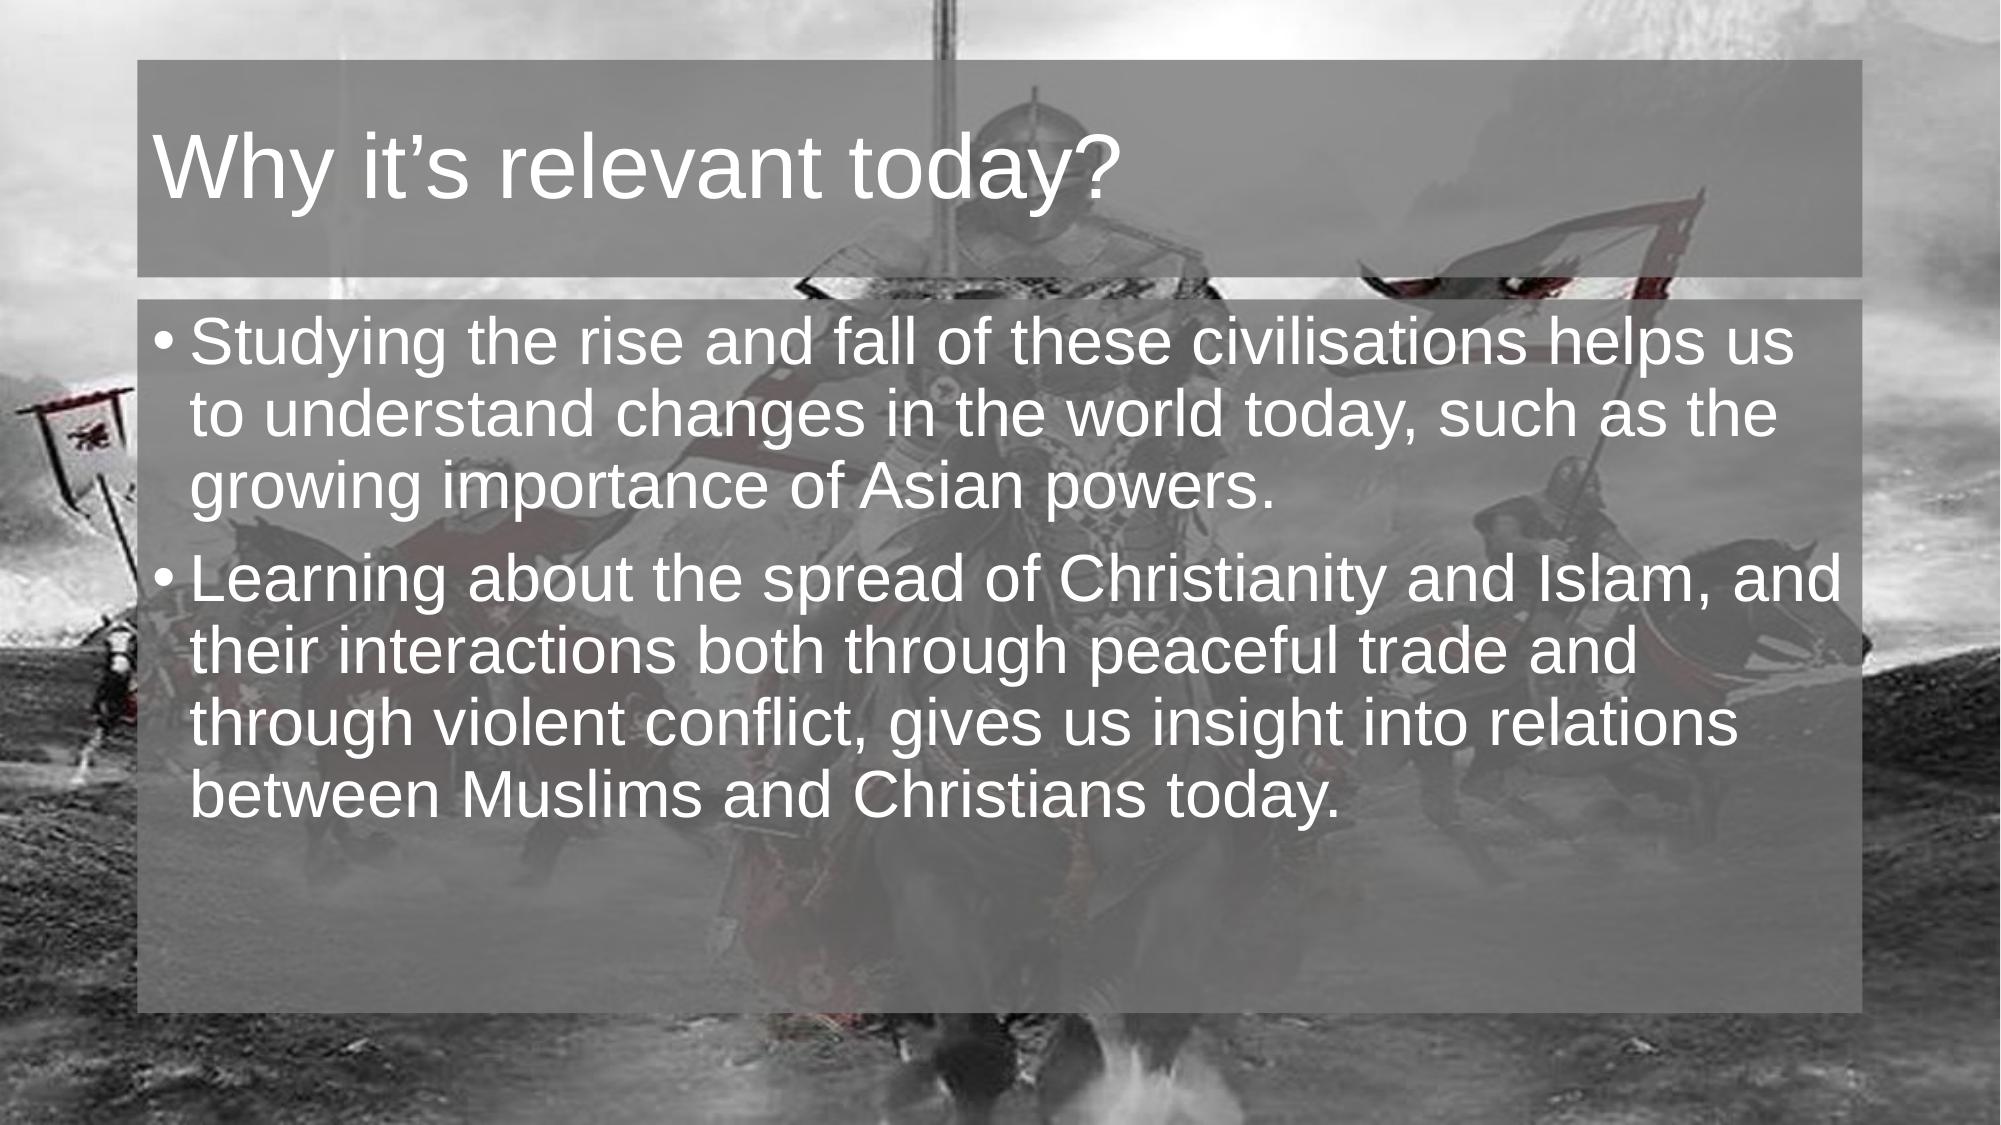

# Why it’s relevant today?
Studying the rise and fall of these civilisations helps us to understand changes in the world today, such as the growing importance of Asian powers.
Learning about the spread of Christianity and Islam, and their interactions both through peaceful trade and through violent conflict, gives us insight into relations between Muslims and Christians today.